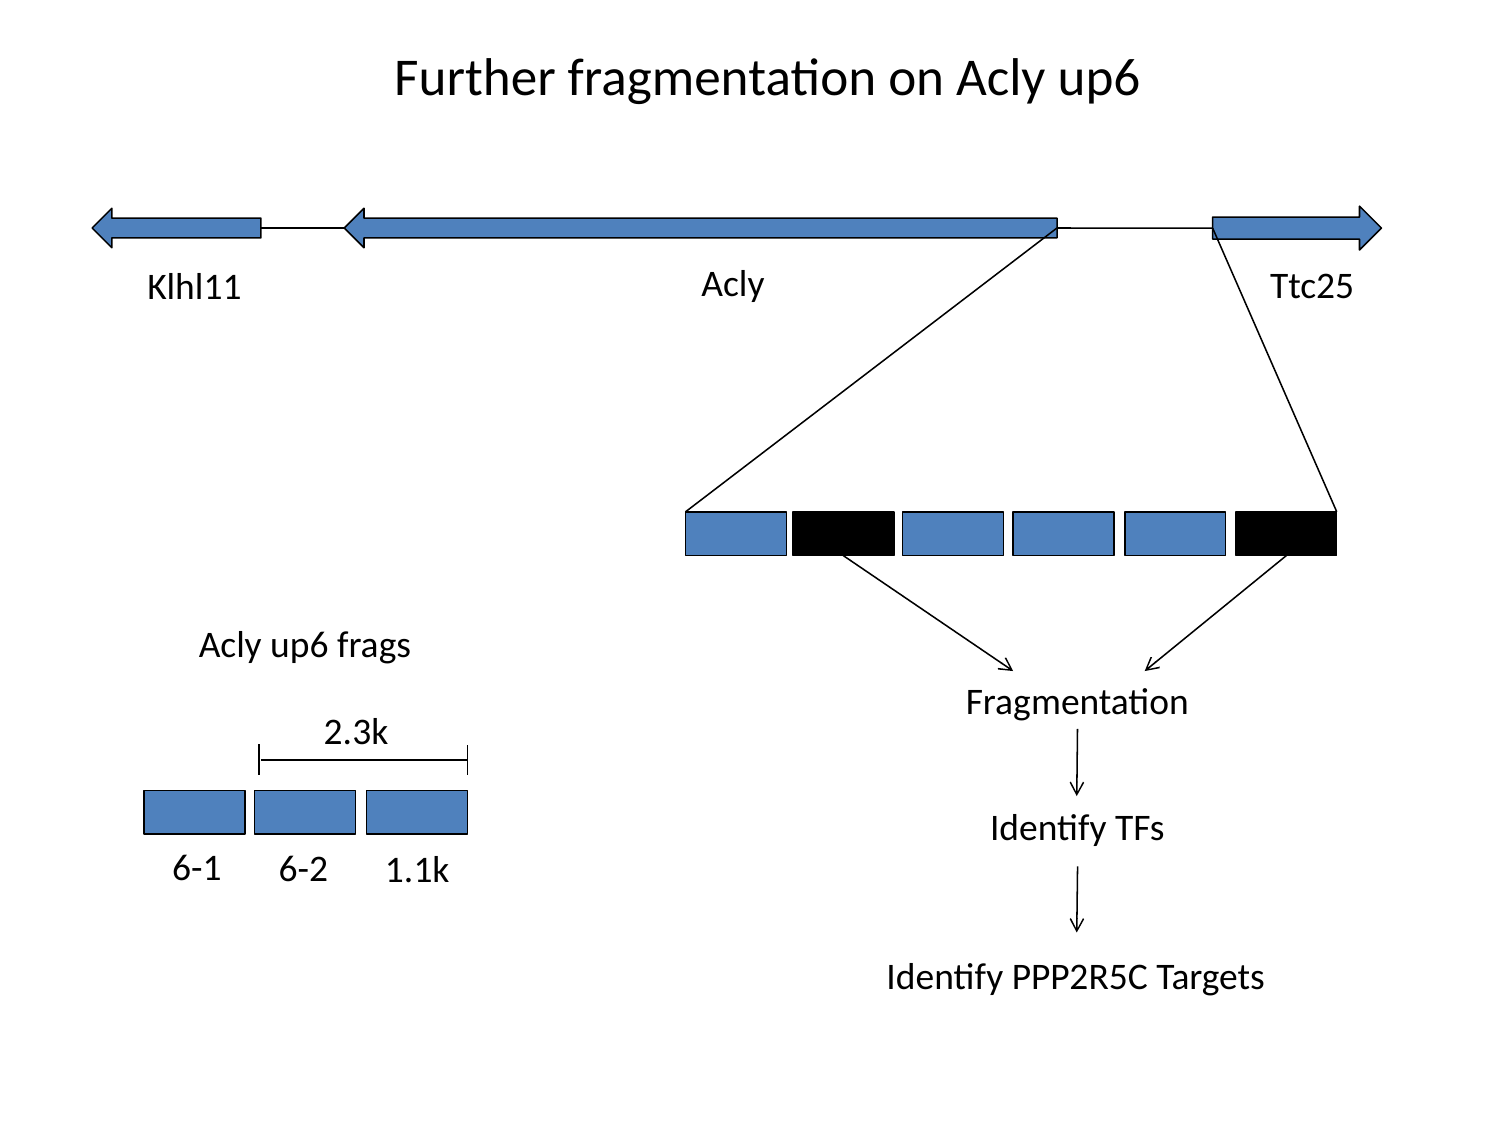

# Further fragmentation on Acly up6

Acly
Ttc25
Klhl11

Acly up6 frags
Fragmentation
2.3k

Identify TFs
6-1
6-2
1.1k

Identify PPP2R5C Targets